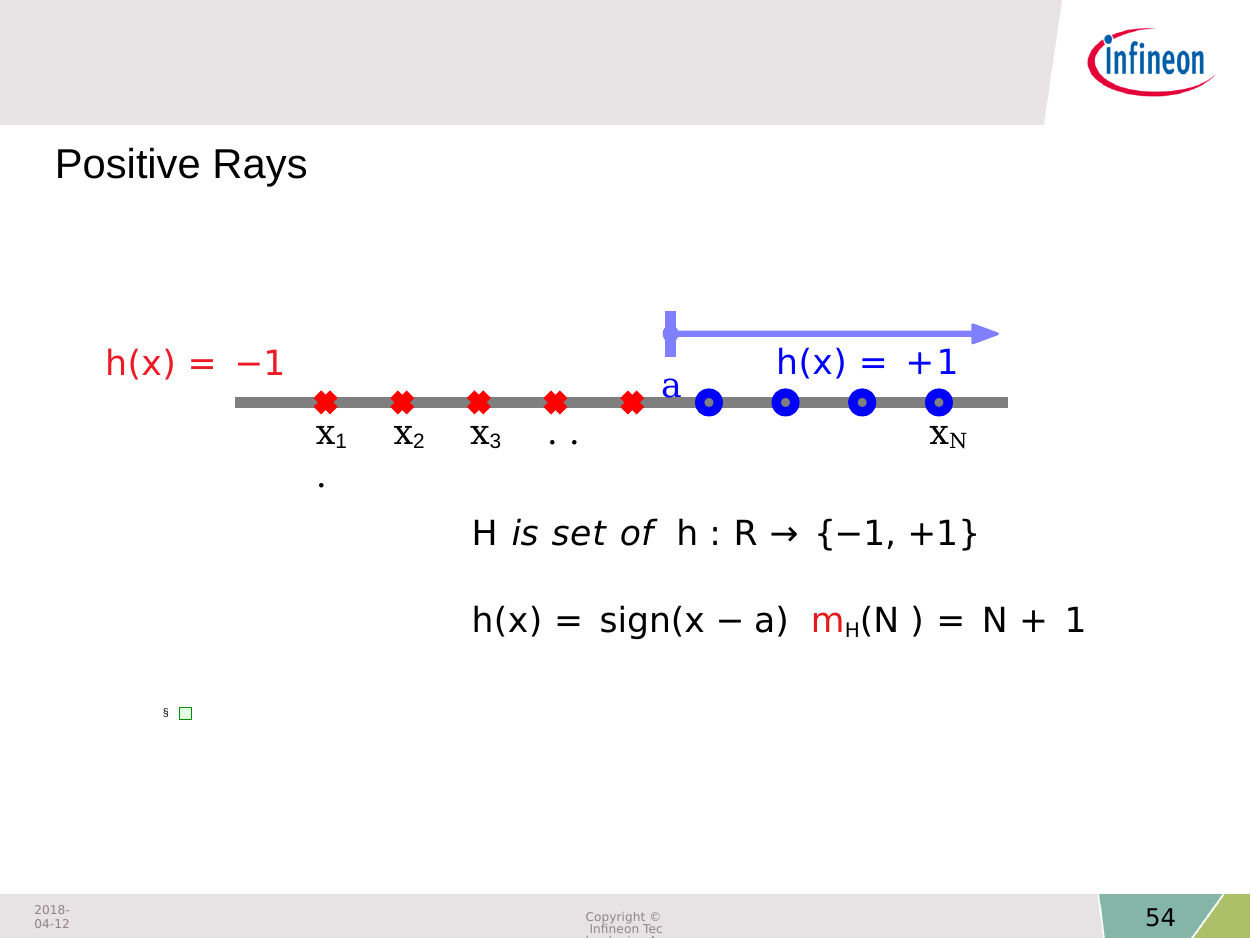

Positive Rays

h(x) = +1
h(x) = −1
a

x1	x2	x3	. . .
xN
H	is set of  h : R → {−1, +1}
h(x) = sign(x − a)  mH(N ) = N + 1
§

2018-04-12
Copyright © Infineon Technologies AG 2018. All rights reserved.
54